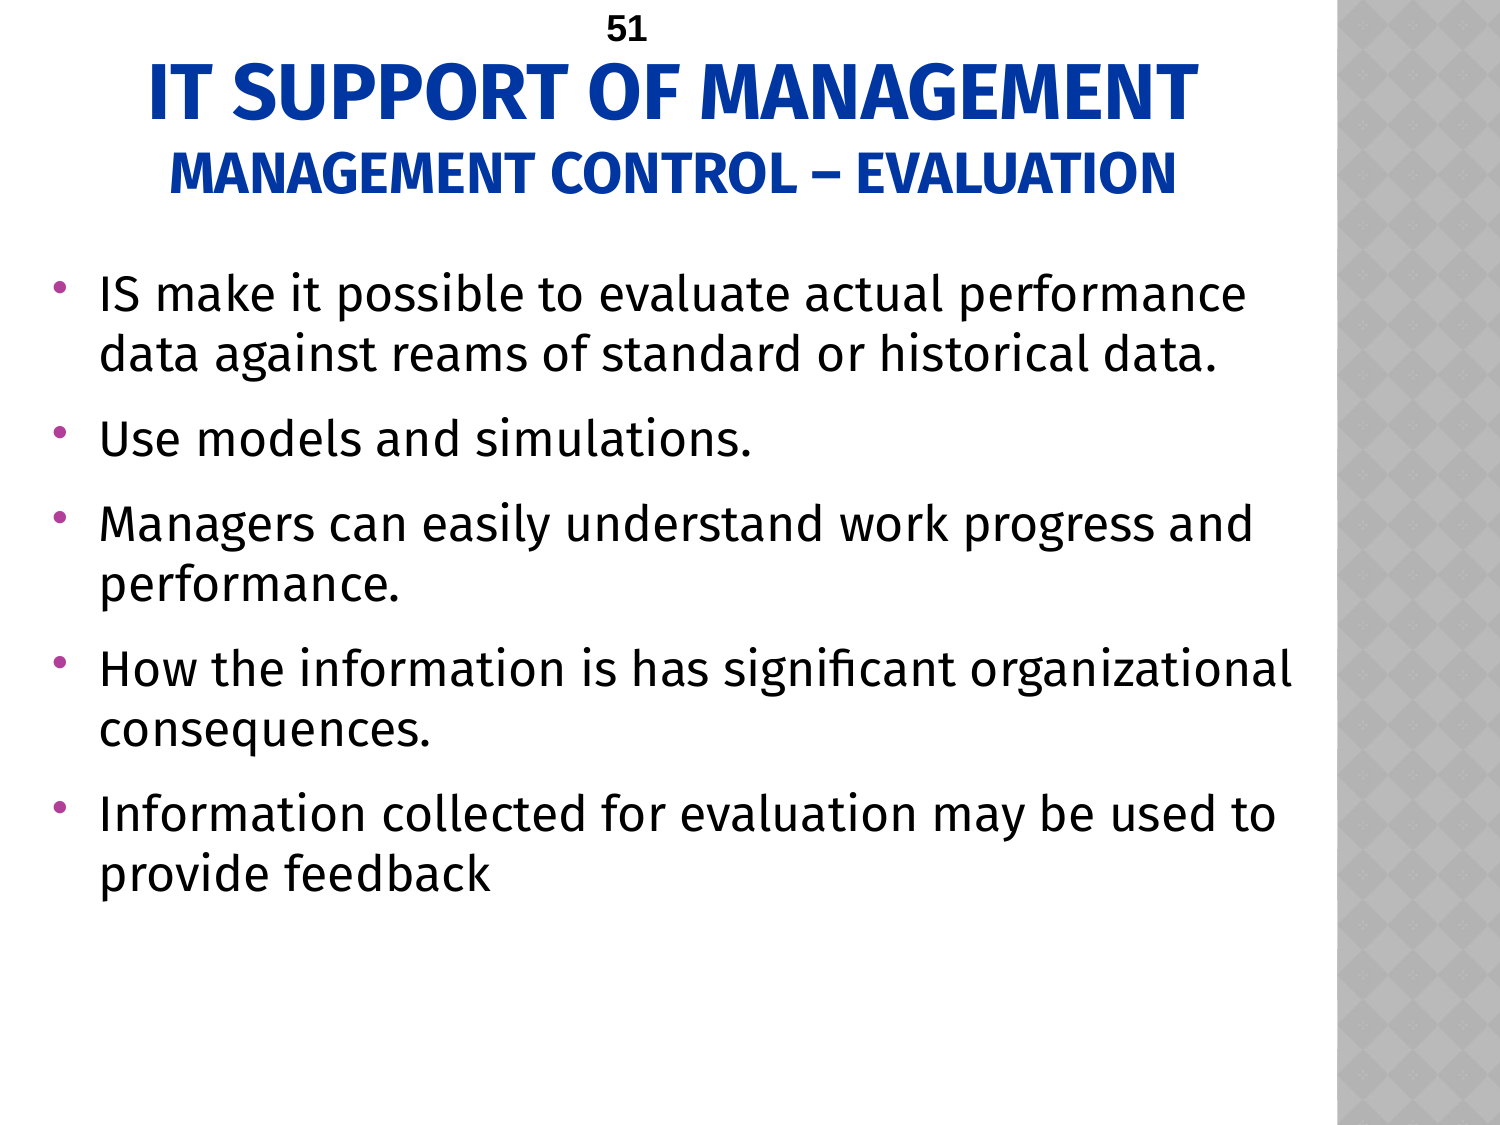

It support of management
Management control – evaluation
IS make it possible to evaluate actual performance data against reams of standard or historical data.
Use models and simulations.
Managers can easily understand work progress and performance.
How the information is has significant organizational consequences.
Information collected for evaluation may be used to provide feedback